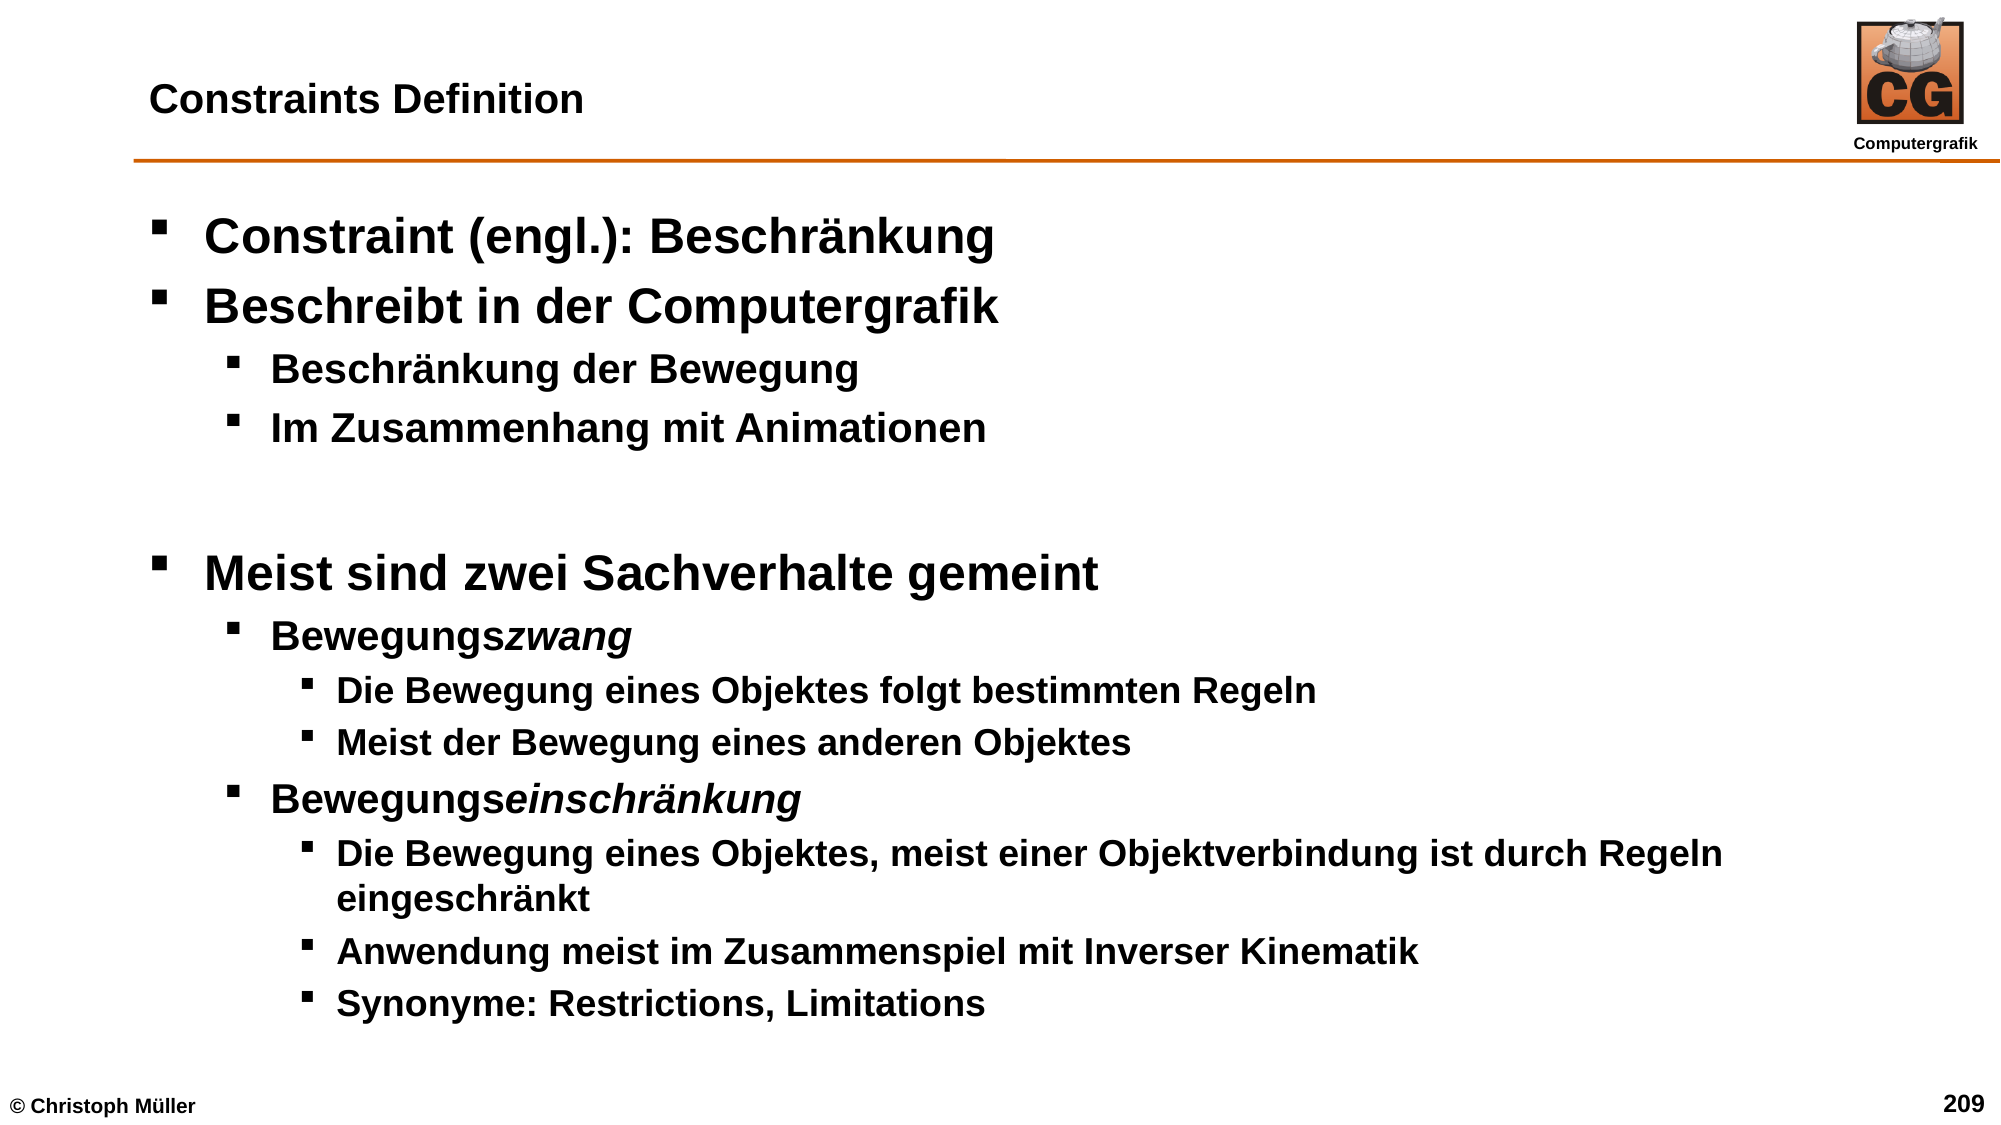

# Constraints Definition
Constraint (engl.): Beschränkung
Beschreibt in der Computergrafik
Beschränkung der Bewegung
Im Zusammenhang mit Animationen

Meist sind zwei Sachverhalte gemeint
Bewegungszwang
Die Bewegung eines Objektes folgt bestimmten Regeln
Meist der Bewegung eines anderen Objektes
Bewegungseinschränkung
Die Bewegung eines Objektes, meist einer Objektverbindung ist durch Regeln eingeschränkt
Anwendung meist im Zusammenspiel mit Inverser Kinematik
Synonyme: Restrictions, Limitations